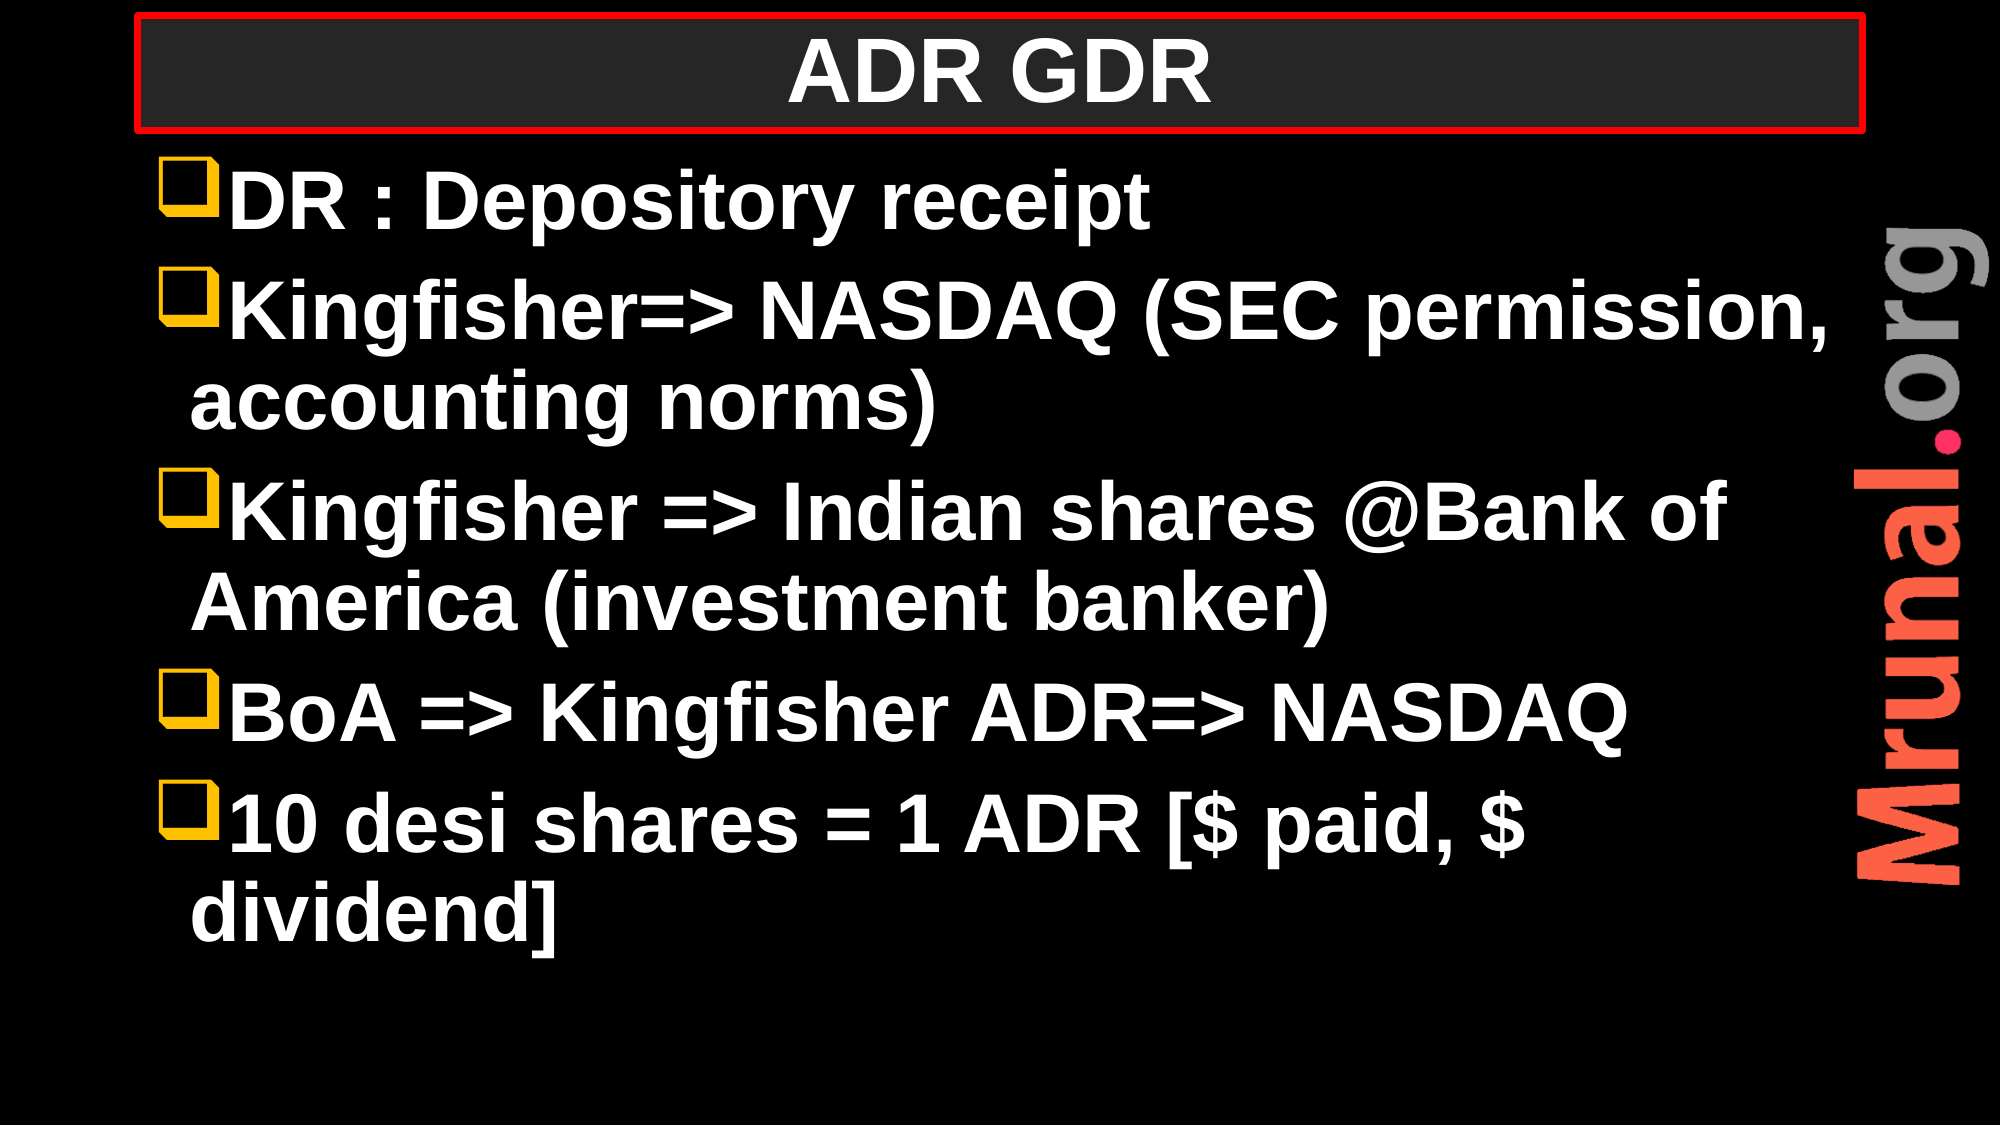

# ADR GDR
DR : Depository receipt
Kingfisher=> NASDAQ (SEC permission, accounting norms)
Kingfisher => Indian shares @Bank of America (investment banker)
BoA => Kingfisher ADR=> NASDAQ
10 desi shares = 1 ADR [$ paid, $ dividend]